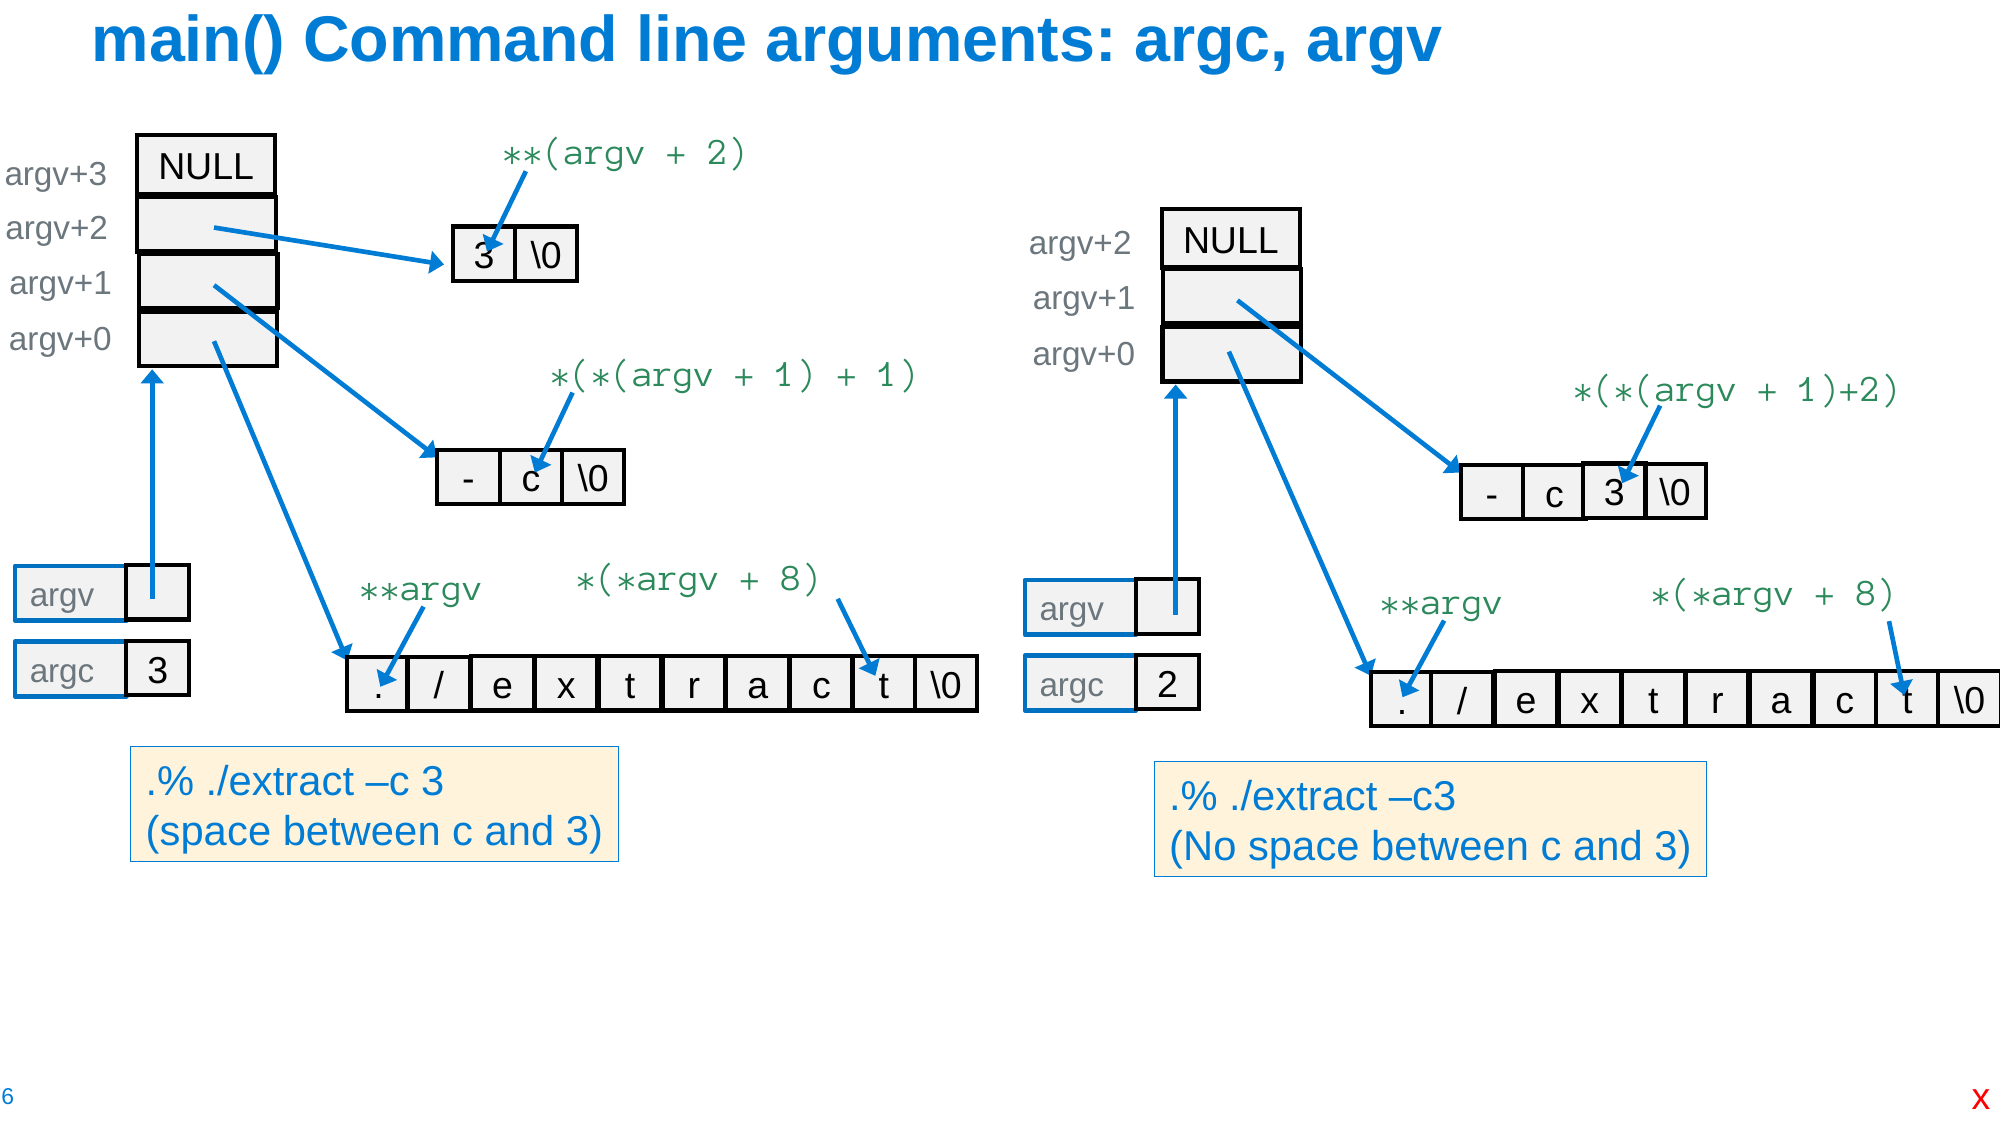

# main() Command line arguments: argc, argv
**(argv + 2)
NULL
argv+3

argv+2
NULL
argv+2
3
\0
argv+1

argv+1

argv+0

argv+0

*(*(argv + 1) + 1)
*(*(argv + 1)+2)
-
c
\0
3
\0
-
c
*(*argv + 8)
**argv
*(*argv + 8)
**argv

argv

argv
3
argc
2
argc
e
x
t
r
a
c
t
\0
.
/
e
x
t
r
a
c
t
\0
.
/
.% ./extract –c 3
(space between c and 3)
.% ./extract –c3
(No space between c and 3)
x